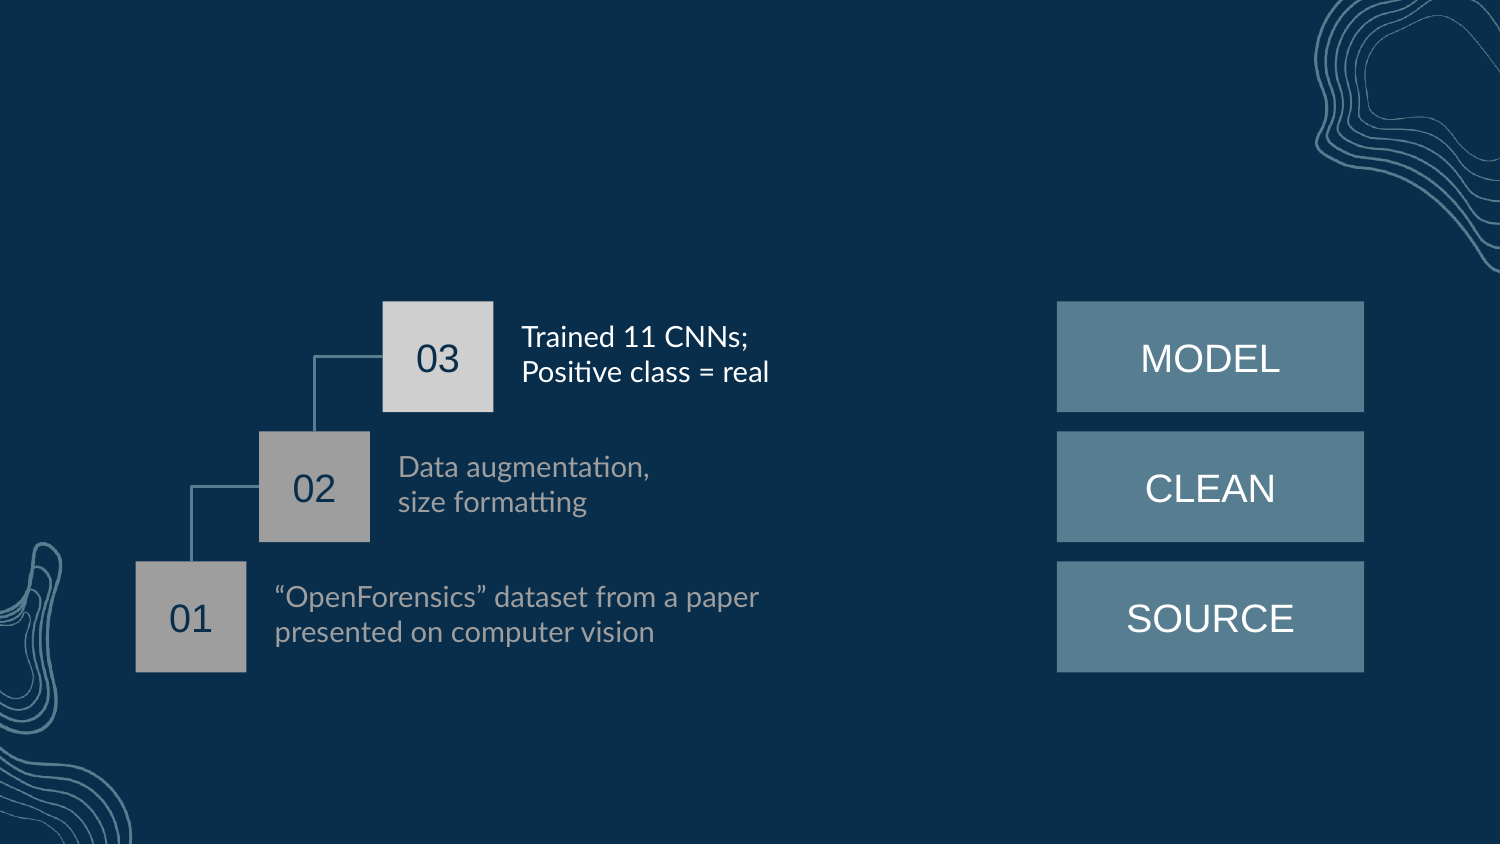

MODEL
Trained 11 CNNs;
Positive class = real
03
CLEAN
02
Data augmentation, size formatting
“OpenForensics” dataset from a paper presented on computer vision
01
SOURCE